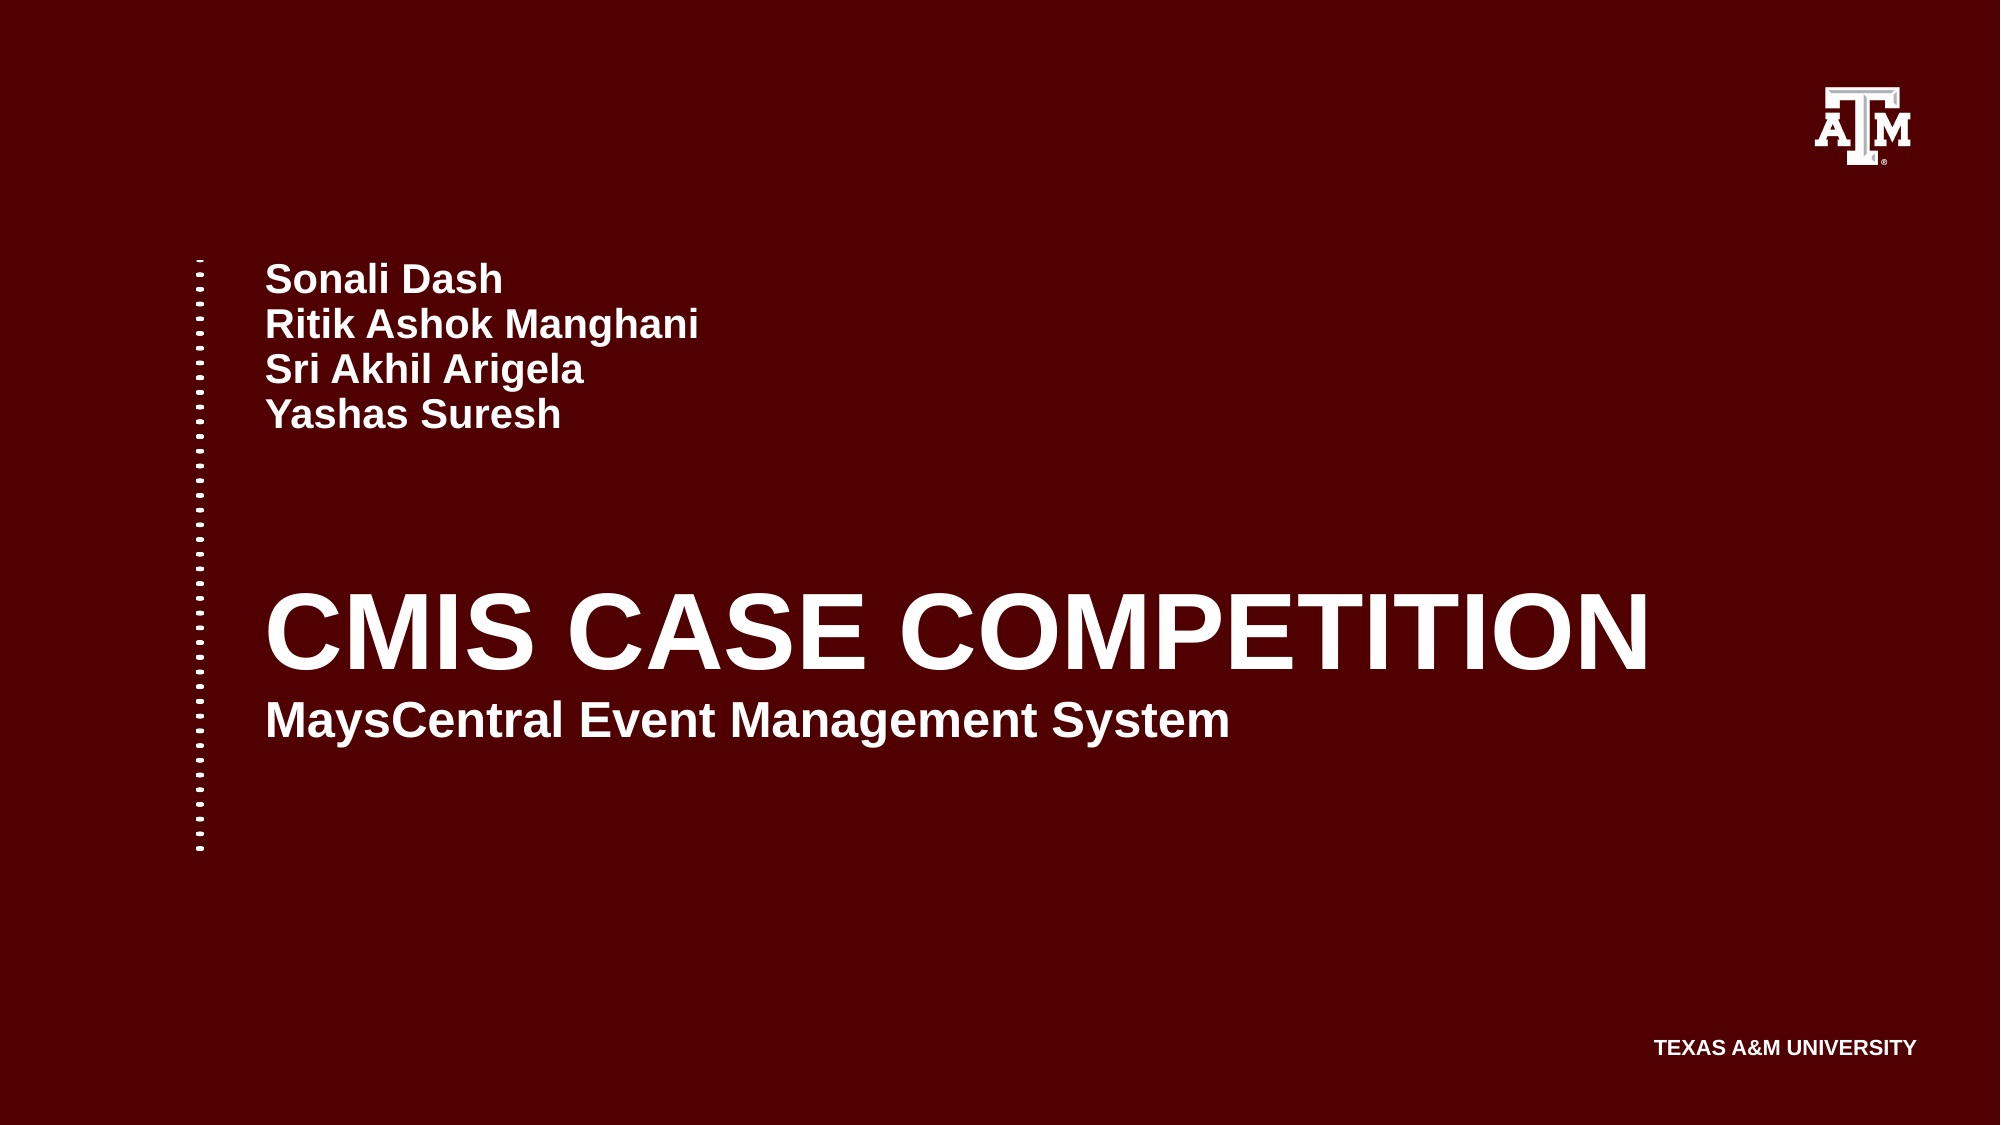

# CMIS CASE COMPETITION MaysCentral Event Management System
Sonali Dash
Ritik Ashok Manghani
Sri Akhil Arigela
Yashas Suresh